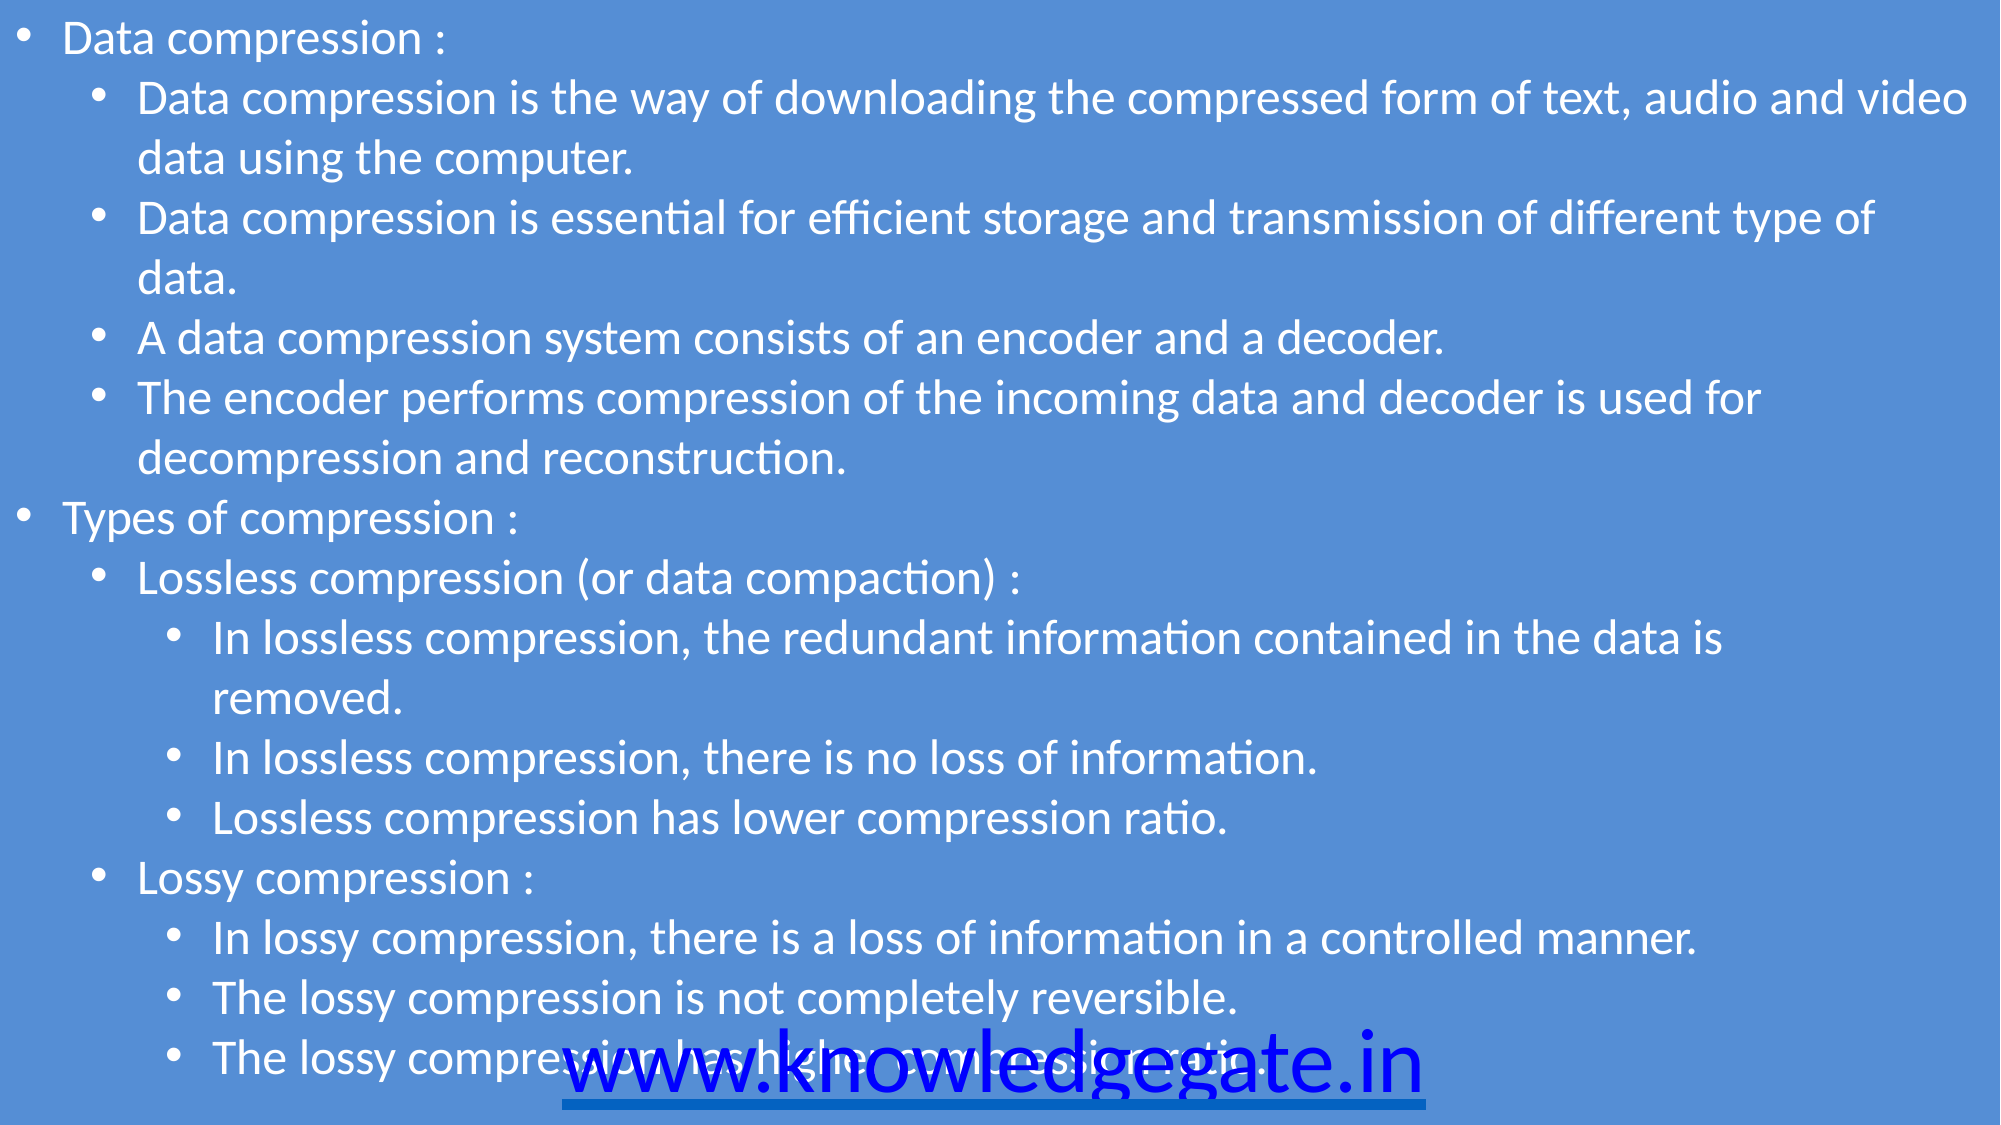

Data compression :
Data compression is the way of downloading the compressed form of text, audio and video  data using the computer.
Data compression is essential for efficient storage and transmission of different type of  data.
A data compression system consists of an encoder and a decoder.
The encoder performs compression of the incoming data and decoder is used for  decompression and reconstruction.
Types of compression :
Lossless compression (or data compaction) :
In lossless compression, the redundant information contained in the data is removed.
In lossless compression, there is no loss of information.
Lossless compression has lower compression ratio.
Lossy compression :
In lossy compression, there is a loss of information in a controlled manner.
The lossy compression is not completely reversible.
The lossy compression has higher compression ratio.
www.knowledgegate.in